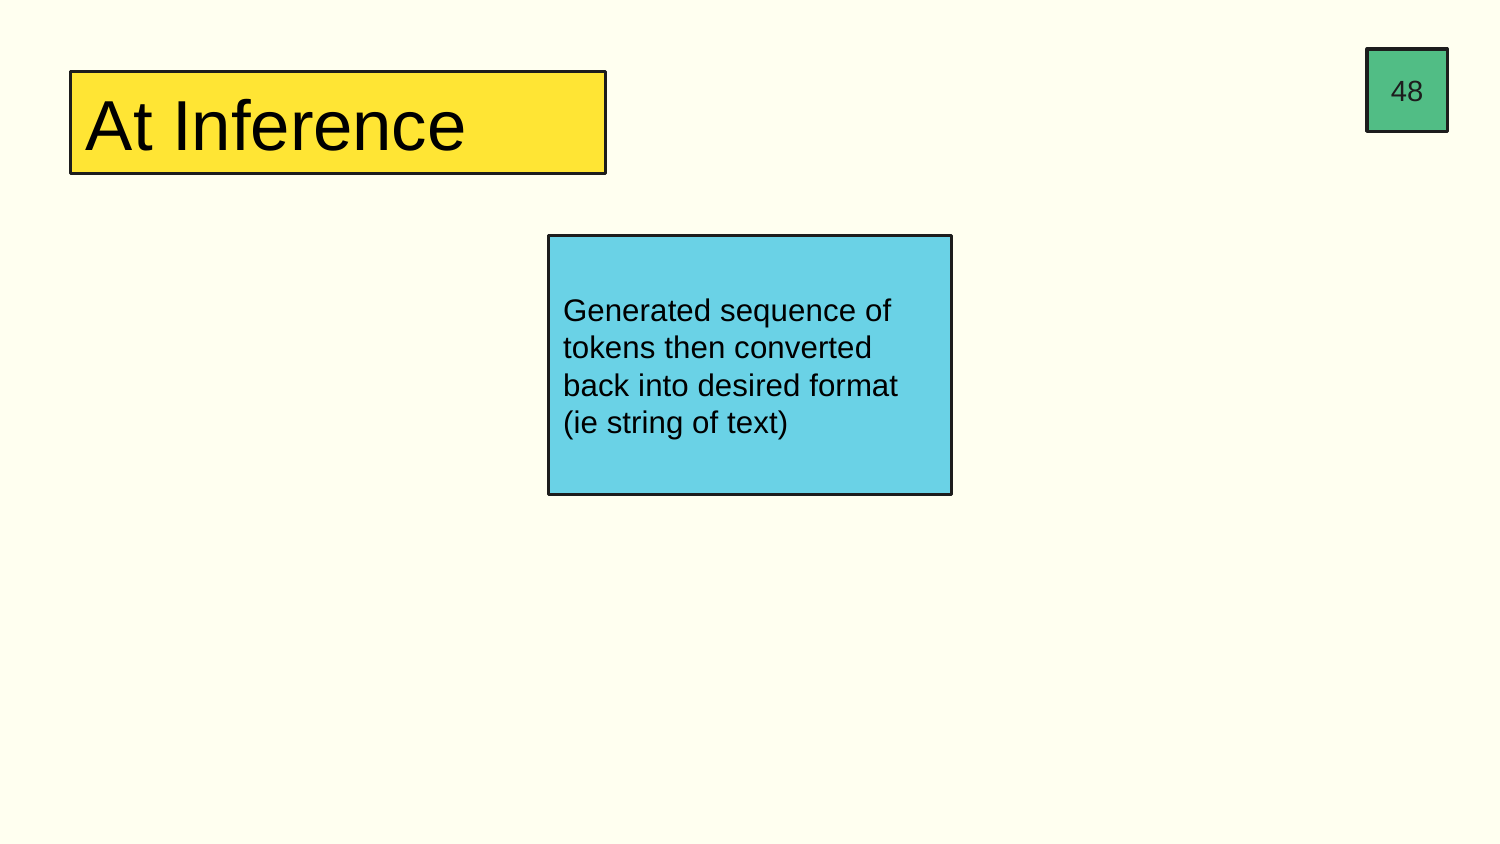

48
At Inference
Generated sequence of tokens then converted back into desired format (ie string of text)